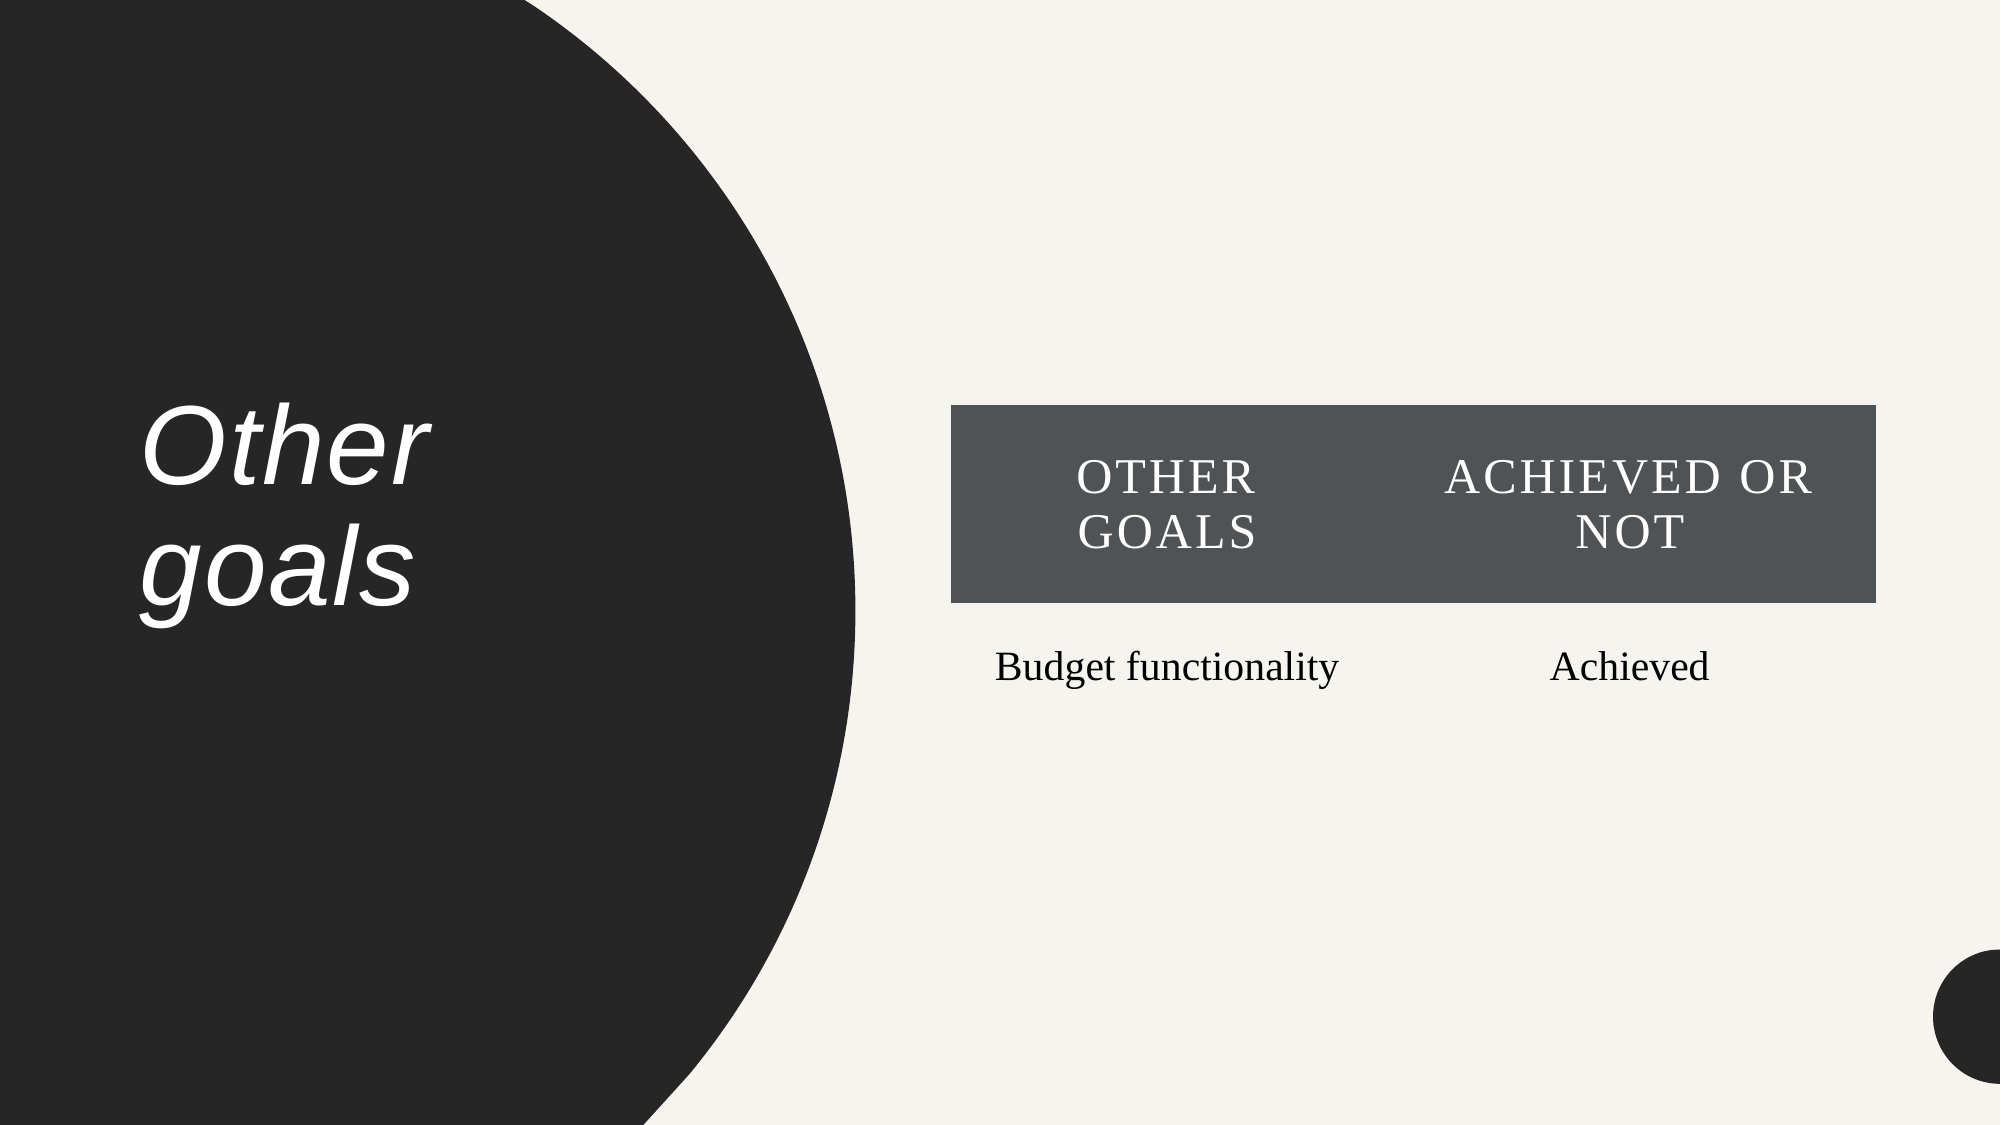

# Other goals
| Other goals | Achieved or not |
| --- | --- |
| Budget functionality | Achieved |